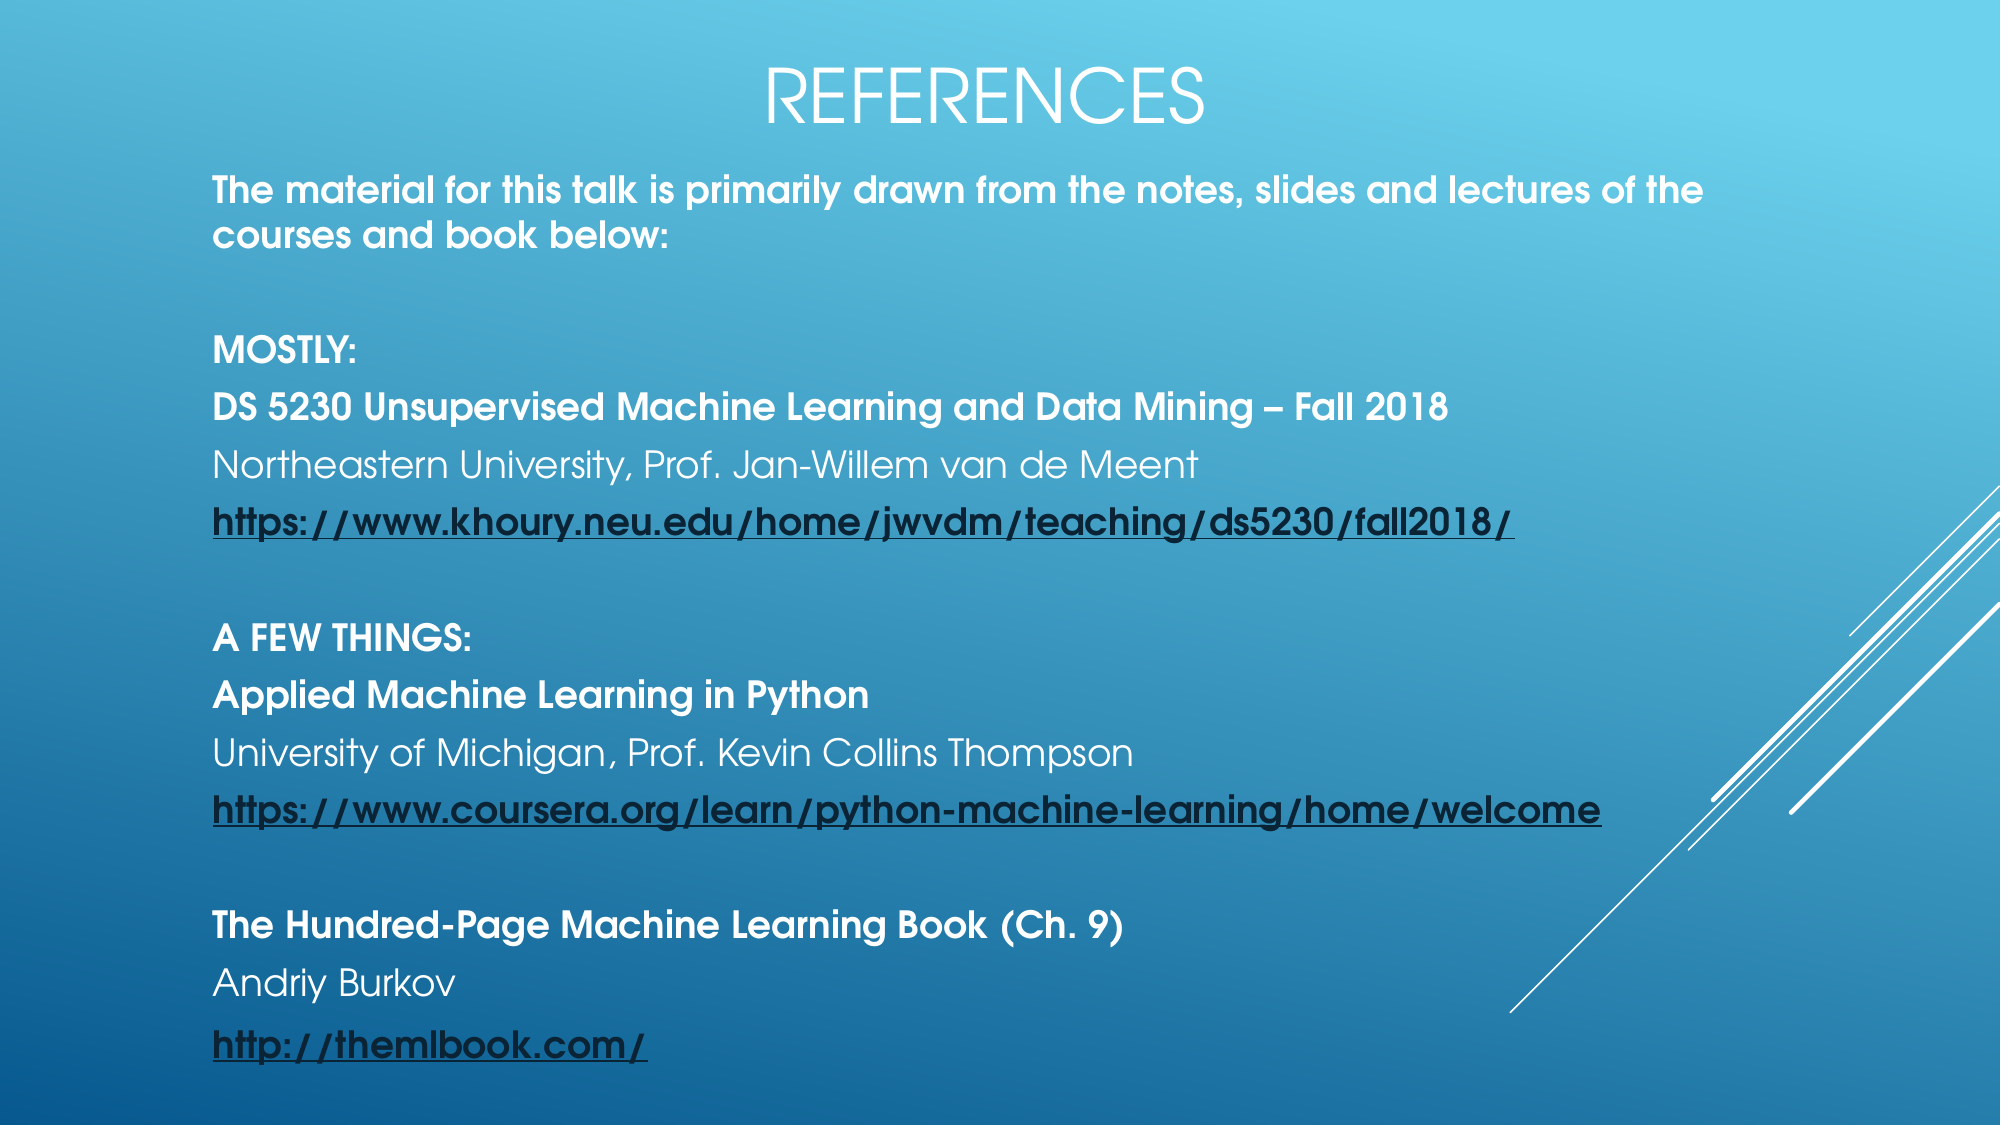

# References
The material for this talk is primarily drawn from the notes, slides and lectures of the courses and book below:

MOSTLY:
DS 5230 Unsupervised Machine Learning and Data Mining – Fall 2018
Northeastern University, Prof. Jan-Willem van de Meent
https://www.khoury.neu.edu/home/jwvdm/teaching/ds5230/fall2018/

A FEW THINGS:
Applied Machine Learning in Python
University of Michigan, Prof. Kevin Collins Thompson
https://www.coursera.org/learn/python-machine-learning/home/welcome

The Hundred-Page Machine Learning Book (Ch. 9)
Andriy Burkov
http://themlbook.com/